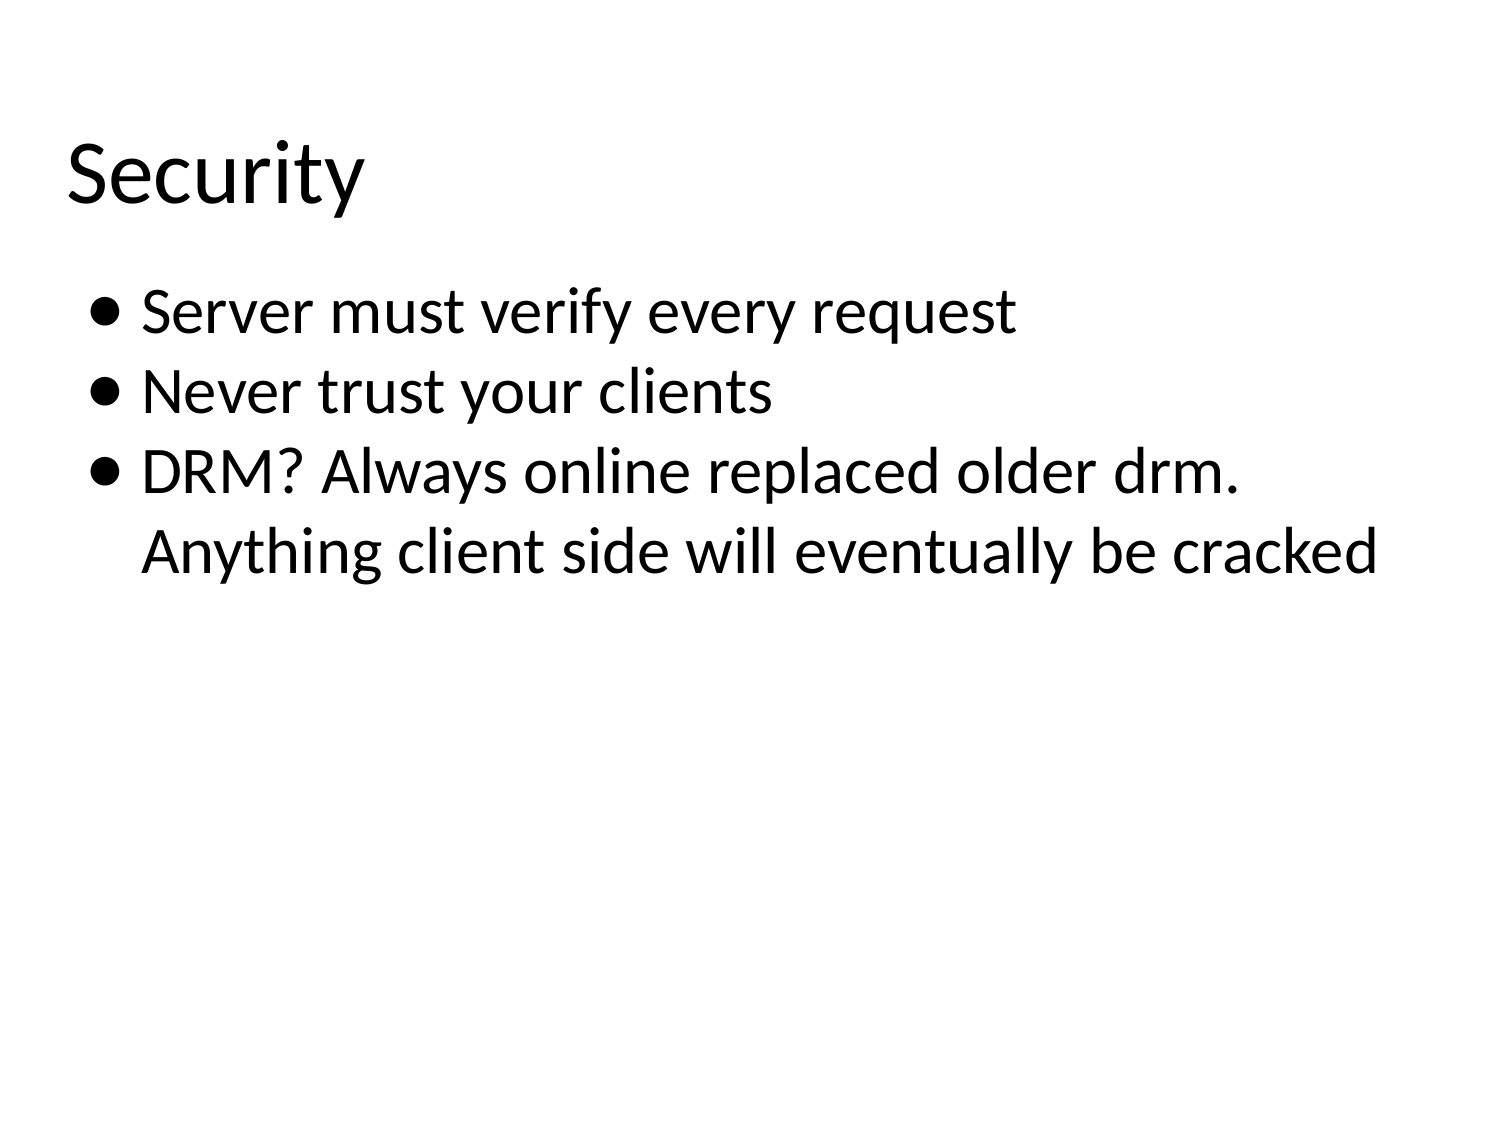

# Security
Server must verify every request
Never trust your clients
DRM? Always online replaced older drm. Anything client side will eventually be cracked